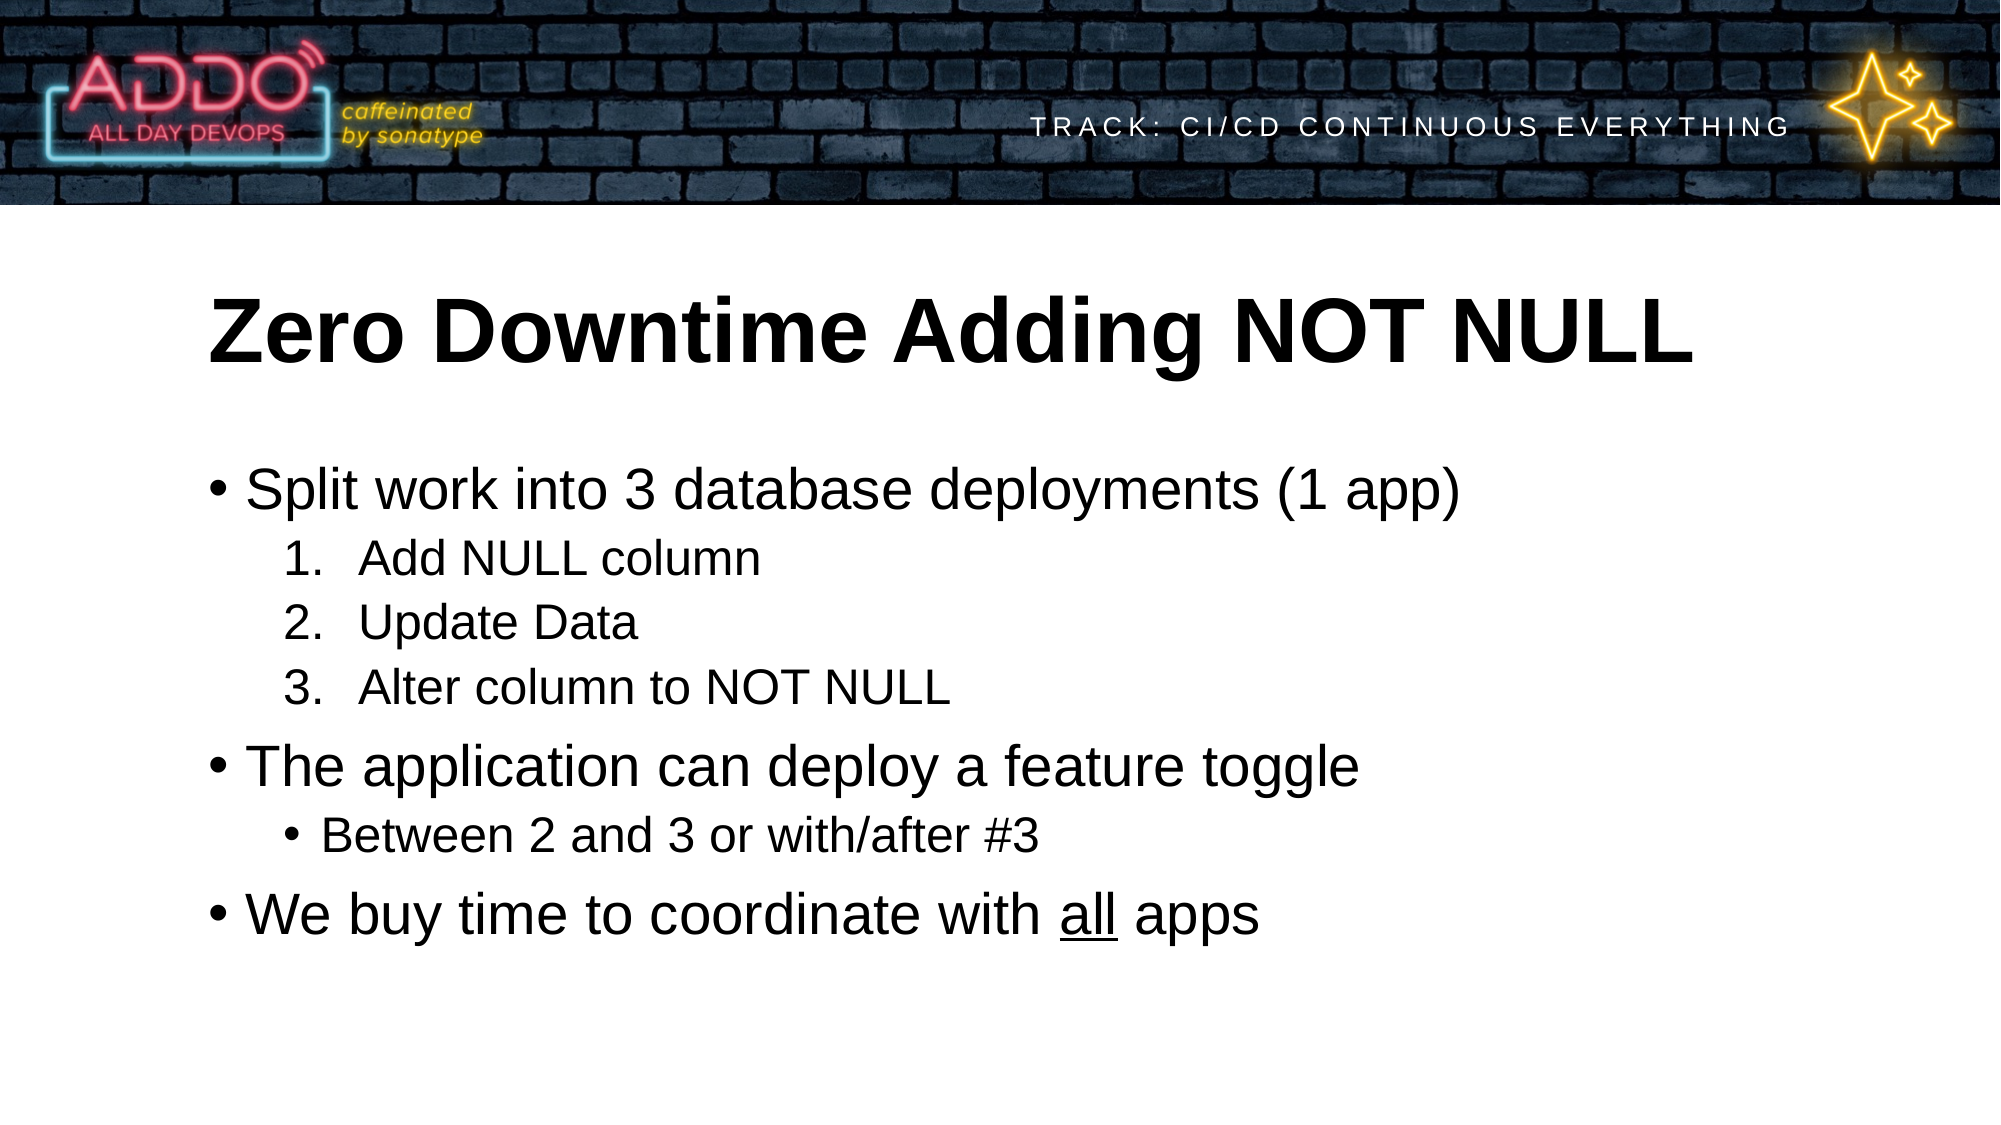

# Zero Downtime Adding NOT NULL
Split work into 3 database deployments (1 app)
Add NULL column
Update Data
Alter column to NOT NULL
The application can deploy a feature toggle
Between 2 and 3 or with/after #3
We buy time to coordinate with all apps